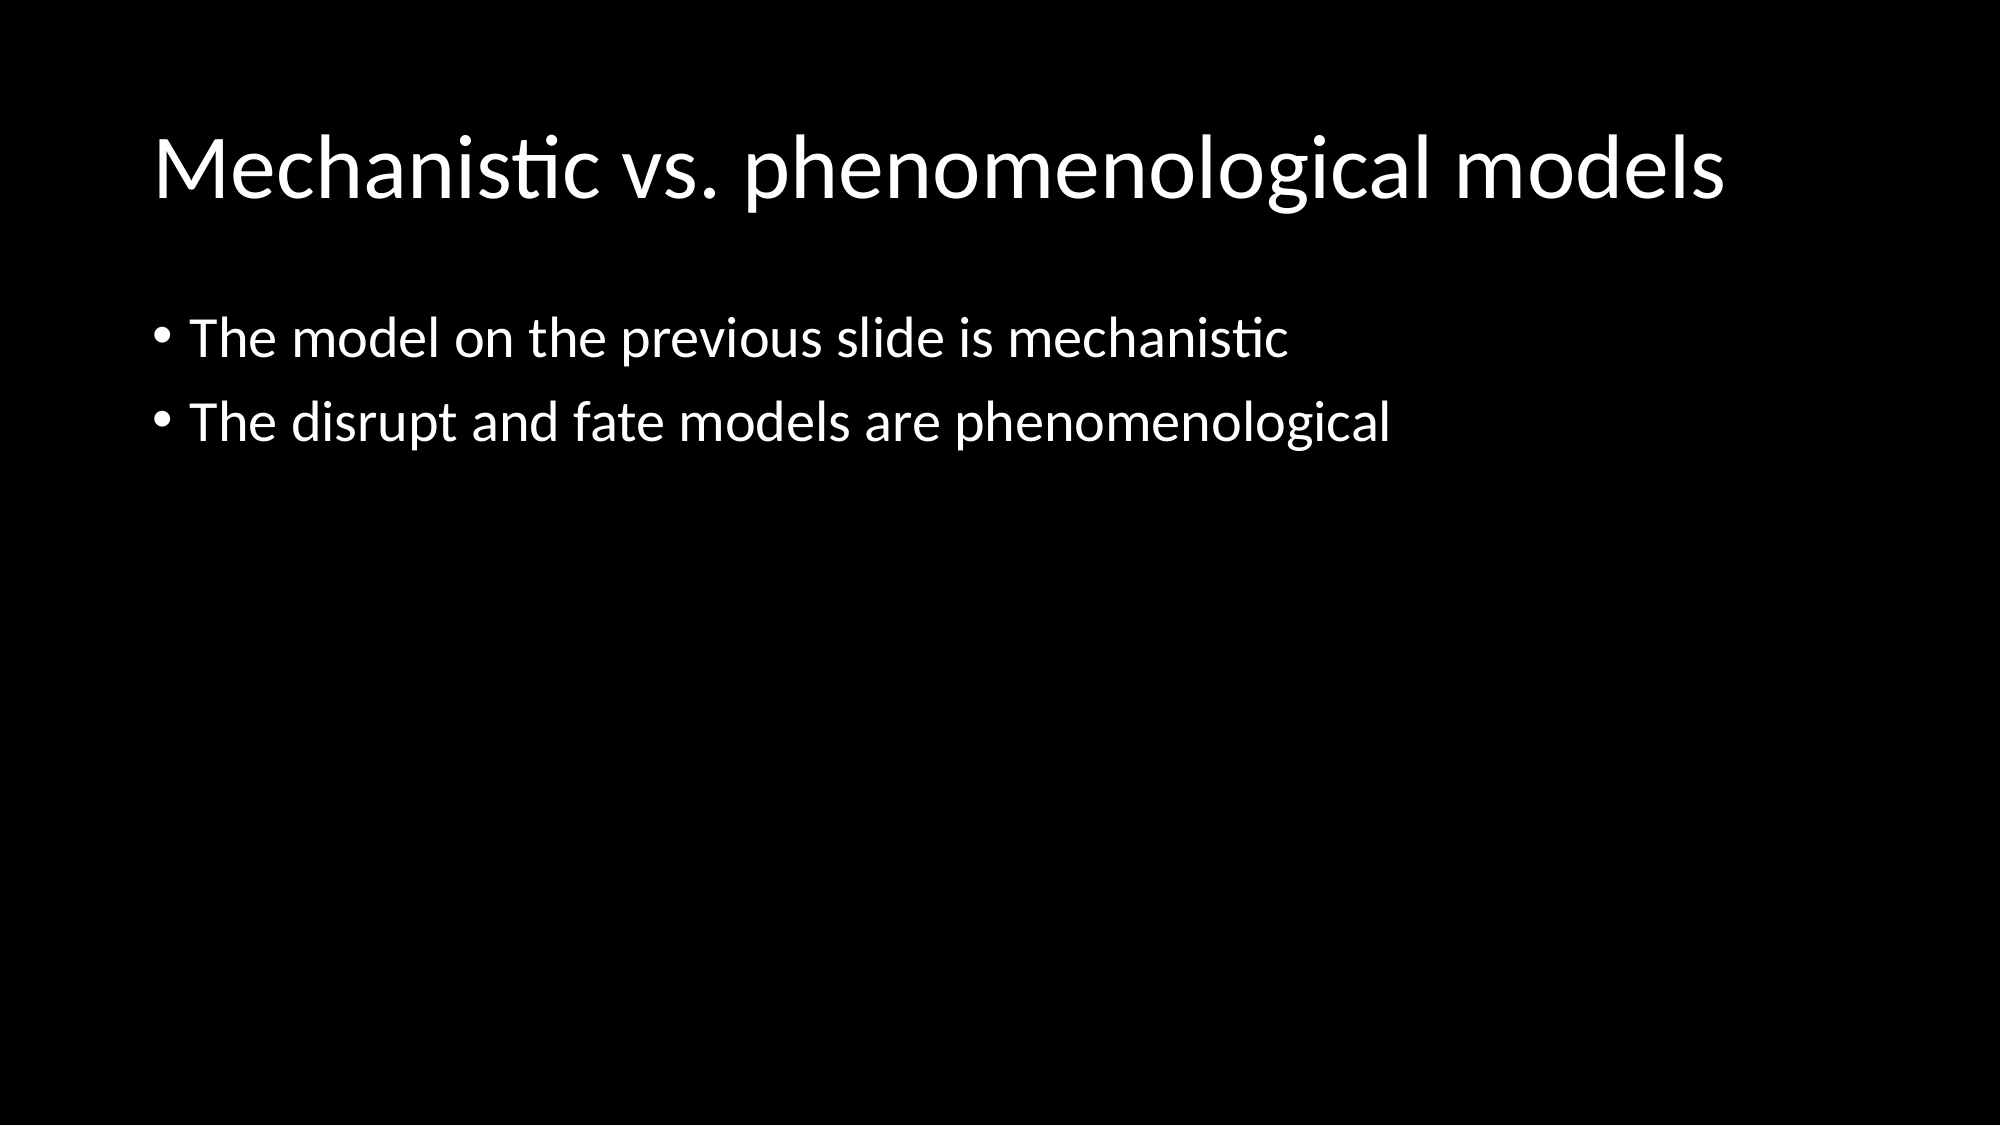

# Mechanistic vs. phenomenological models
The model on the previous slide is mechanistic
The disrupt and fate models are phenomenological